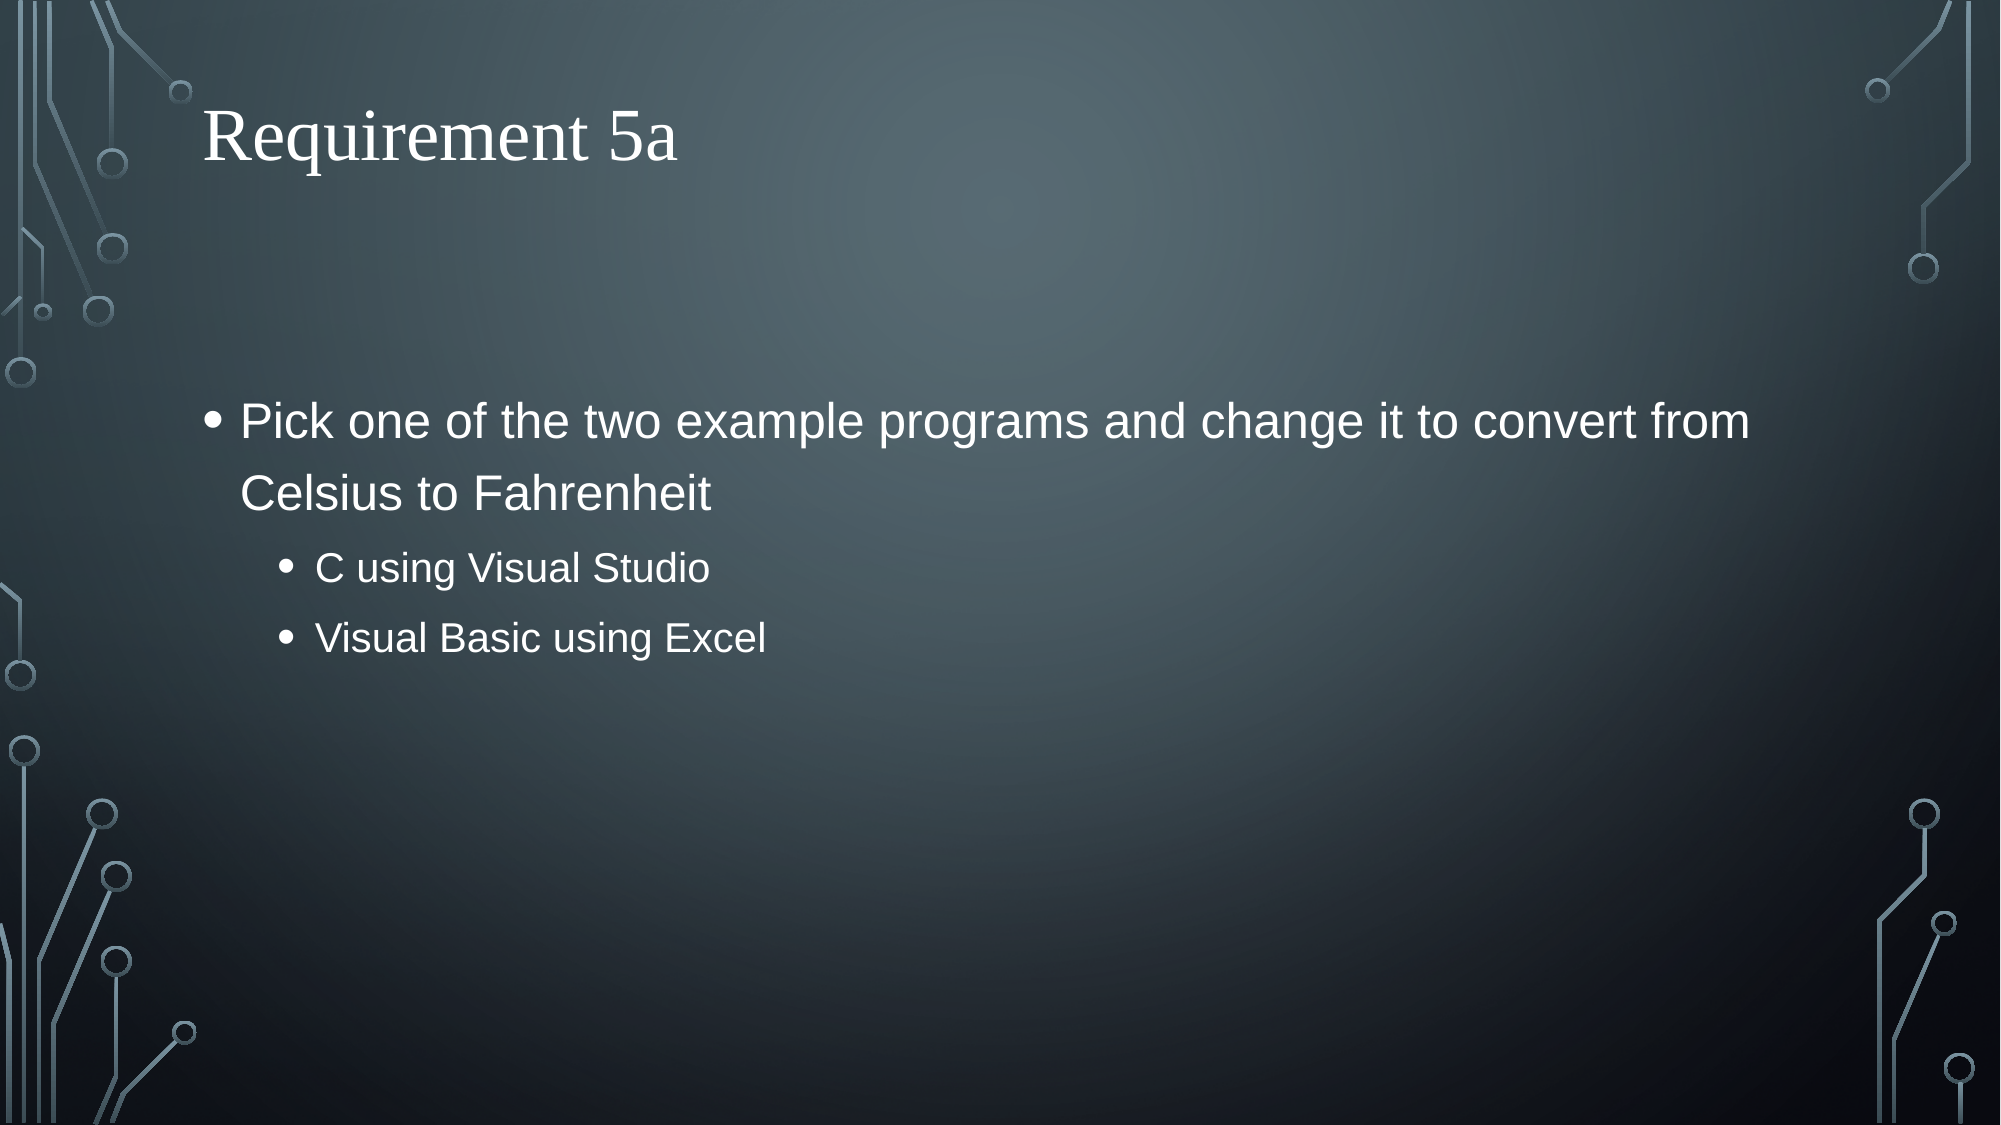

# Requirement 5a
Pick one of the two example programs and change it to convert from Celsius to Fahrenheit
C using Visual Studio
Visual Basic using Excel